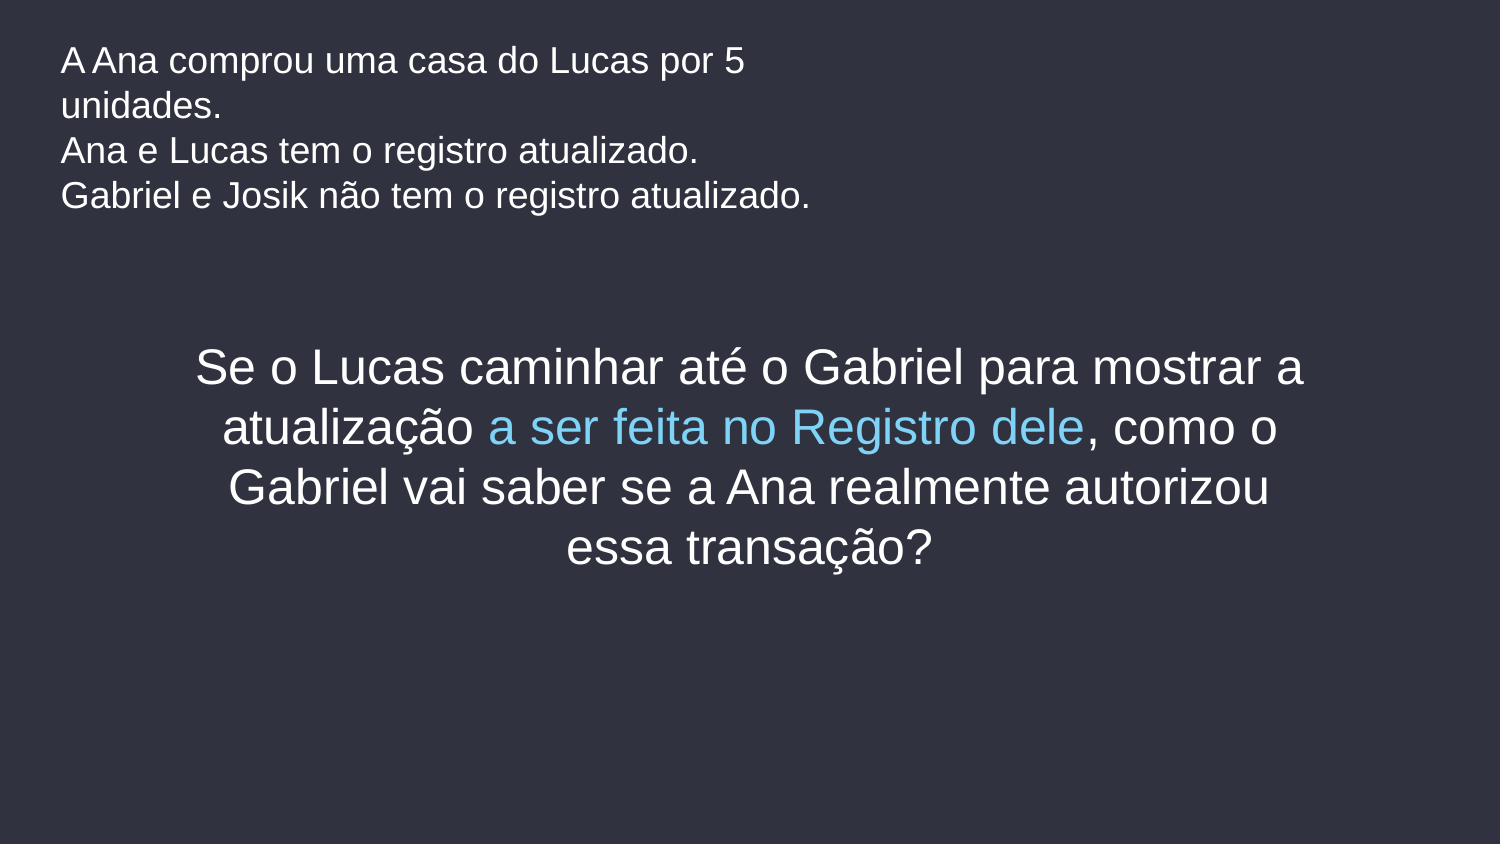

A Ana comprou uma casa do Lucas por 5 unidades.
Ana e Lucas tem o registro atualizado.
Gabriel e Josik não tem o registro atualizado.
# Se o Lucas caminhar até o Gabriel para mostrar a atualização a ser feita no Registro dele, como o Gabriel vai saber se a Ana realmente autorizou essa transação?